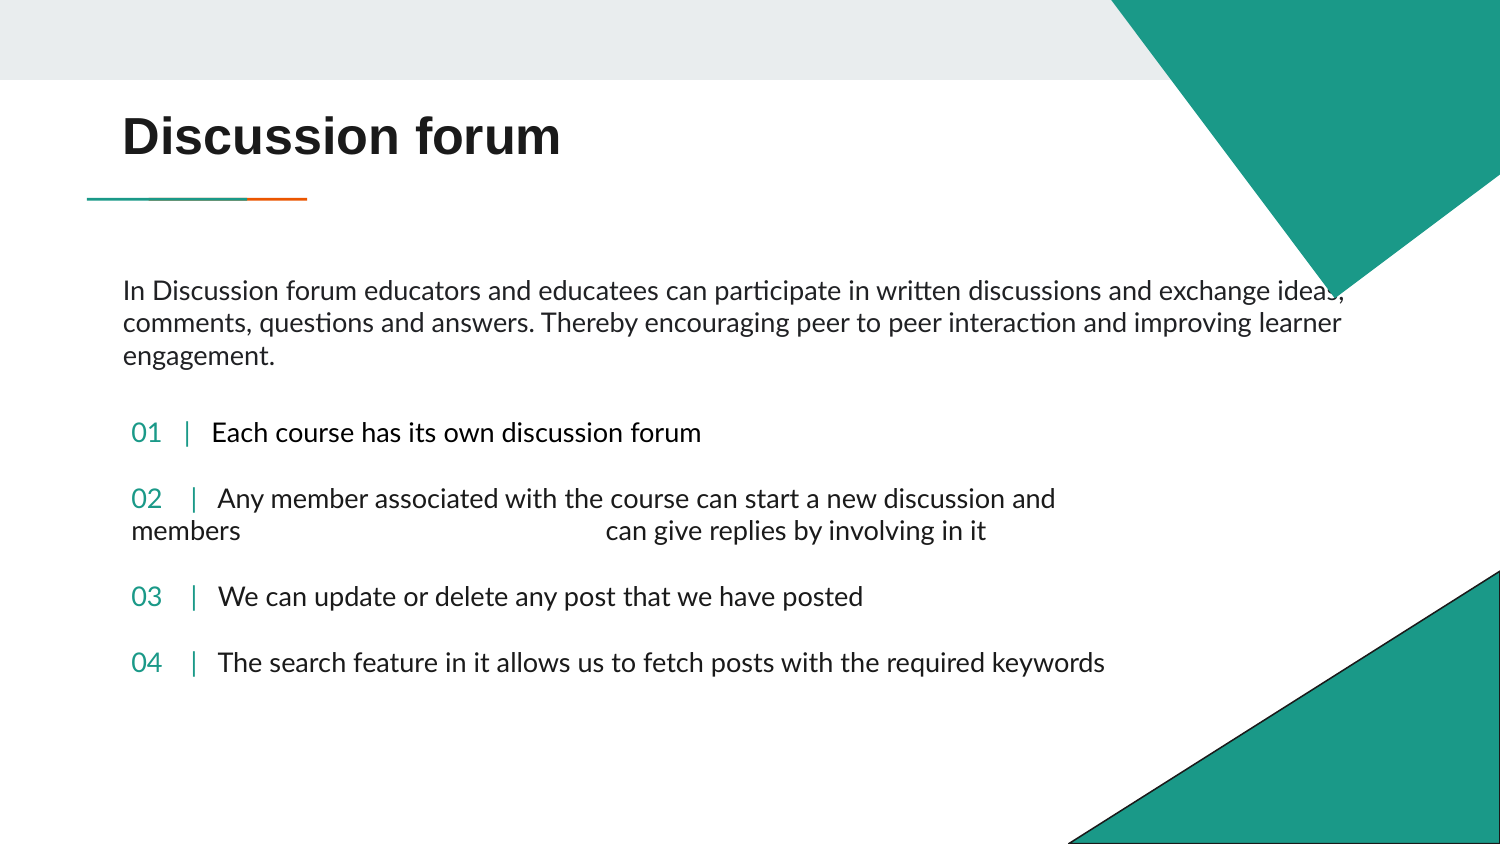

# Discussion forum
In Discussion forum educators and educatees can participate in written discussions and exchange ideas, comments, questions and answers. Thereby encouraging peer to peer interaction and improving learner engagement.

01   |   Each course has its own discussion forum
02    |   Any member associated with the course can start a new discussion and members                                        njnj      can give replies by involving in it
03    |   We can update or delete any post that we have posted
04    |   The search feature in it allows us to fetch posts with the required keywords

17